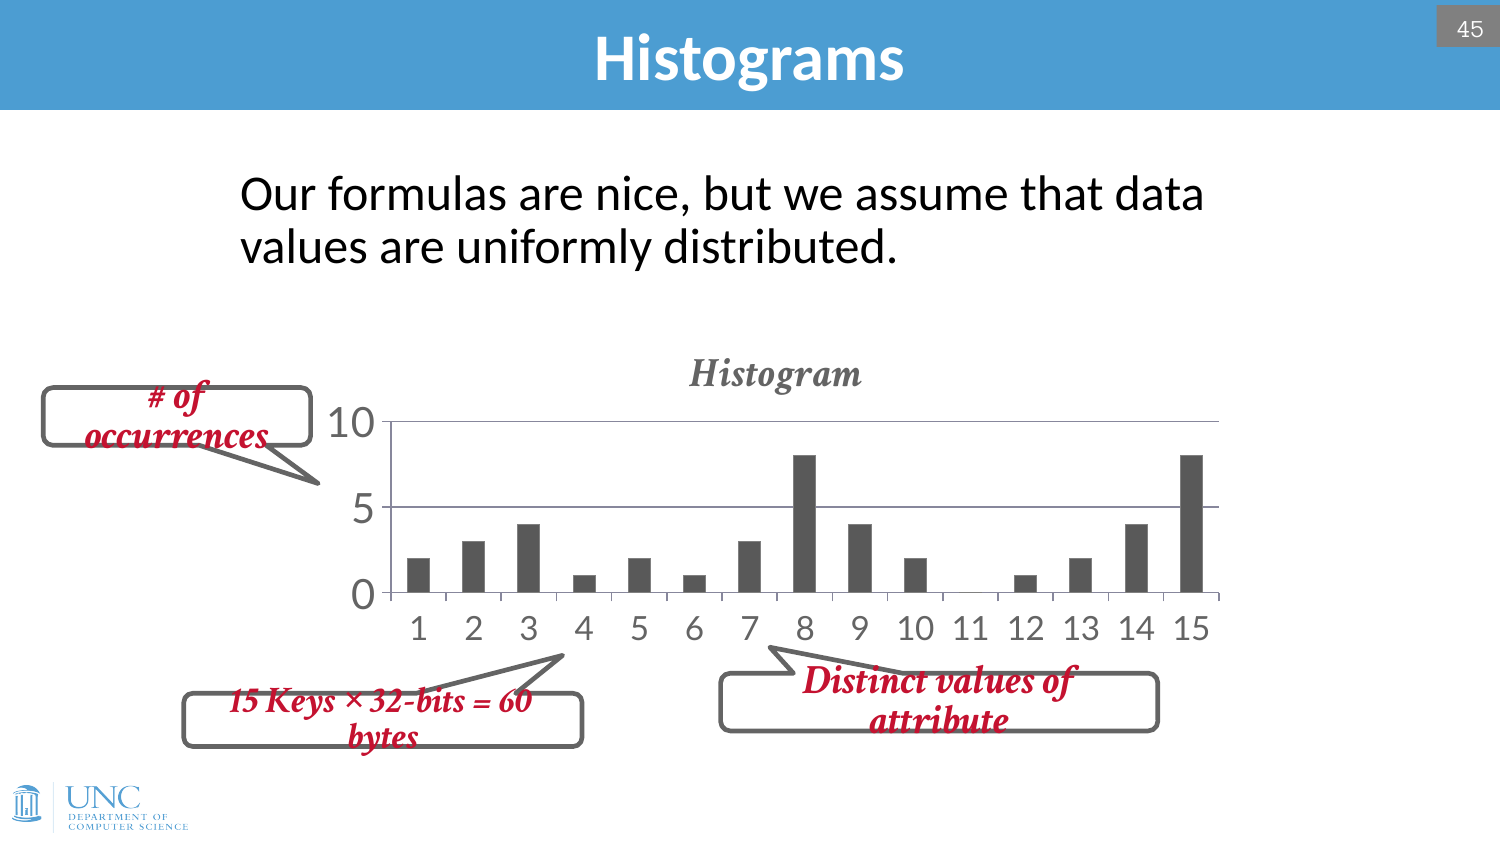

# Histograms
45
Our formulas are nice, but we assume that data values are uniformly distributed.

### Chart: Histogram

| Category | Column1 |
|---|---|
| 1 | 2.0 |
| 2 | 3.0 |
| 3 | 4.0 |
| 4 | 1.0 |
| 5 | 2.0 |
| 6 | 1.0 |
| 7 | 3.0 |
| 8 | 8.0 |
| 9 | 4.0 |
| 10 | 2.0 |
| 11 | 0.0 |
| 12 | 1.0 |
| 13 | 2.0 |
| 14 | 4.0 |
| 15 | 8.0 |
# of occurrences
Distinct values of attribute
15 Keys × 32-bits = 60 bytes